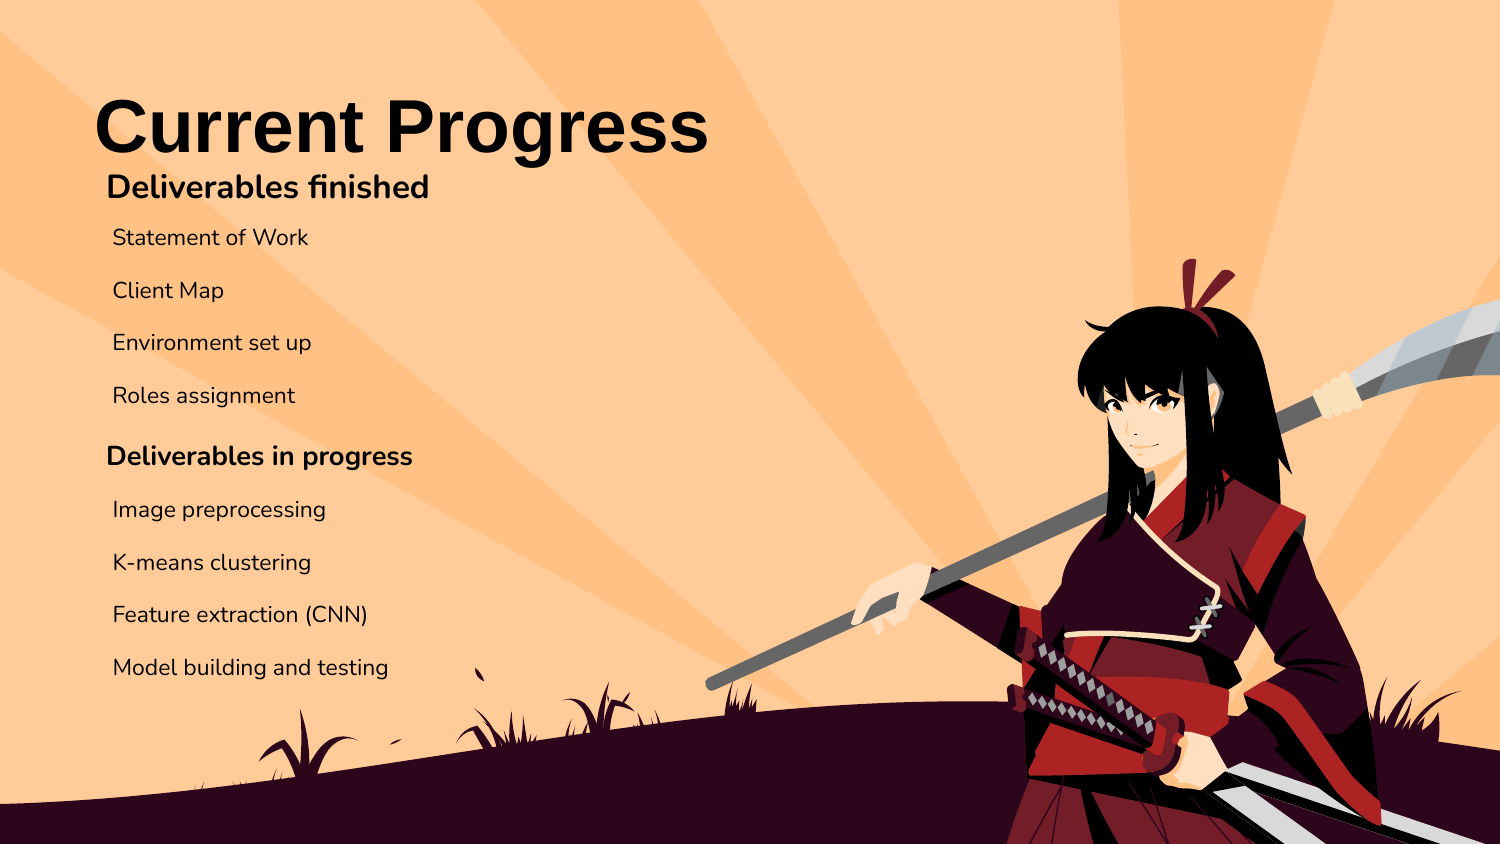

# Current Progress
Deliverables finished
Statement of Work
Client Map
Environment set up
Roles assignment

Deliverables in progress
Image preprocessing
K-means clustering
Feature extraction (CNN)
Model building and testing